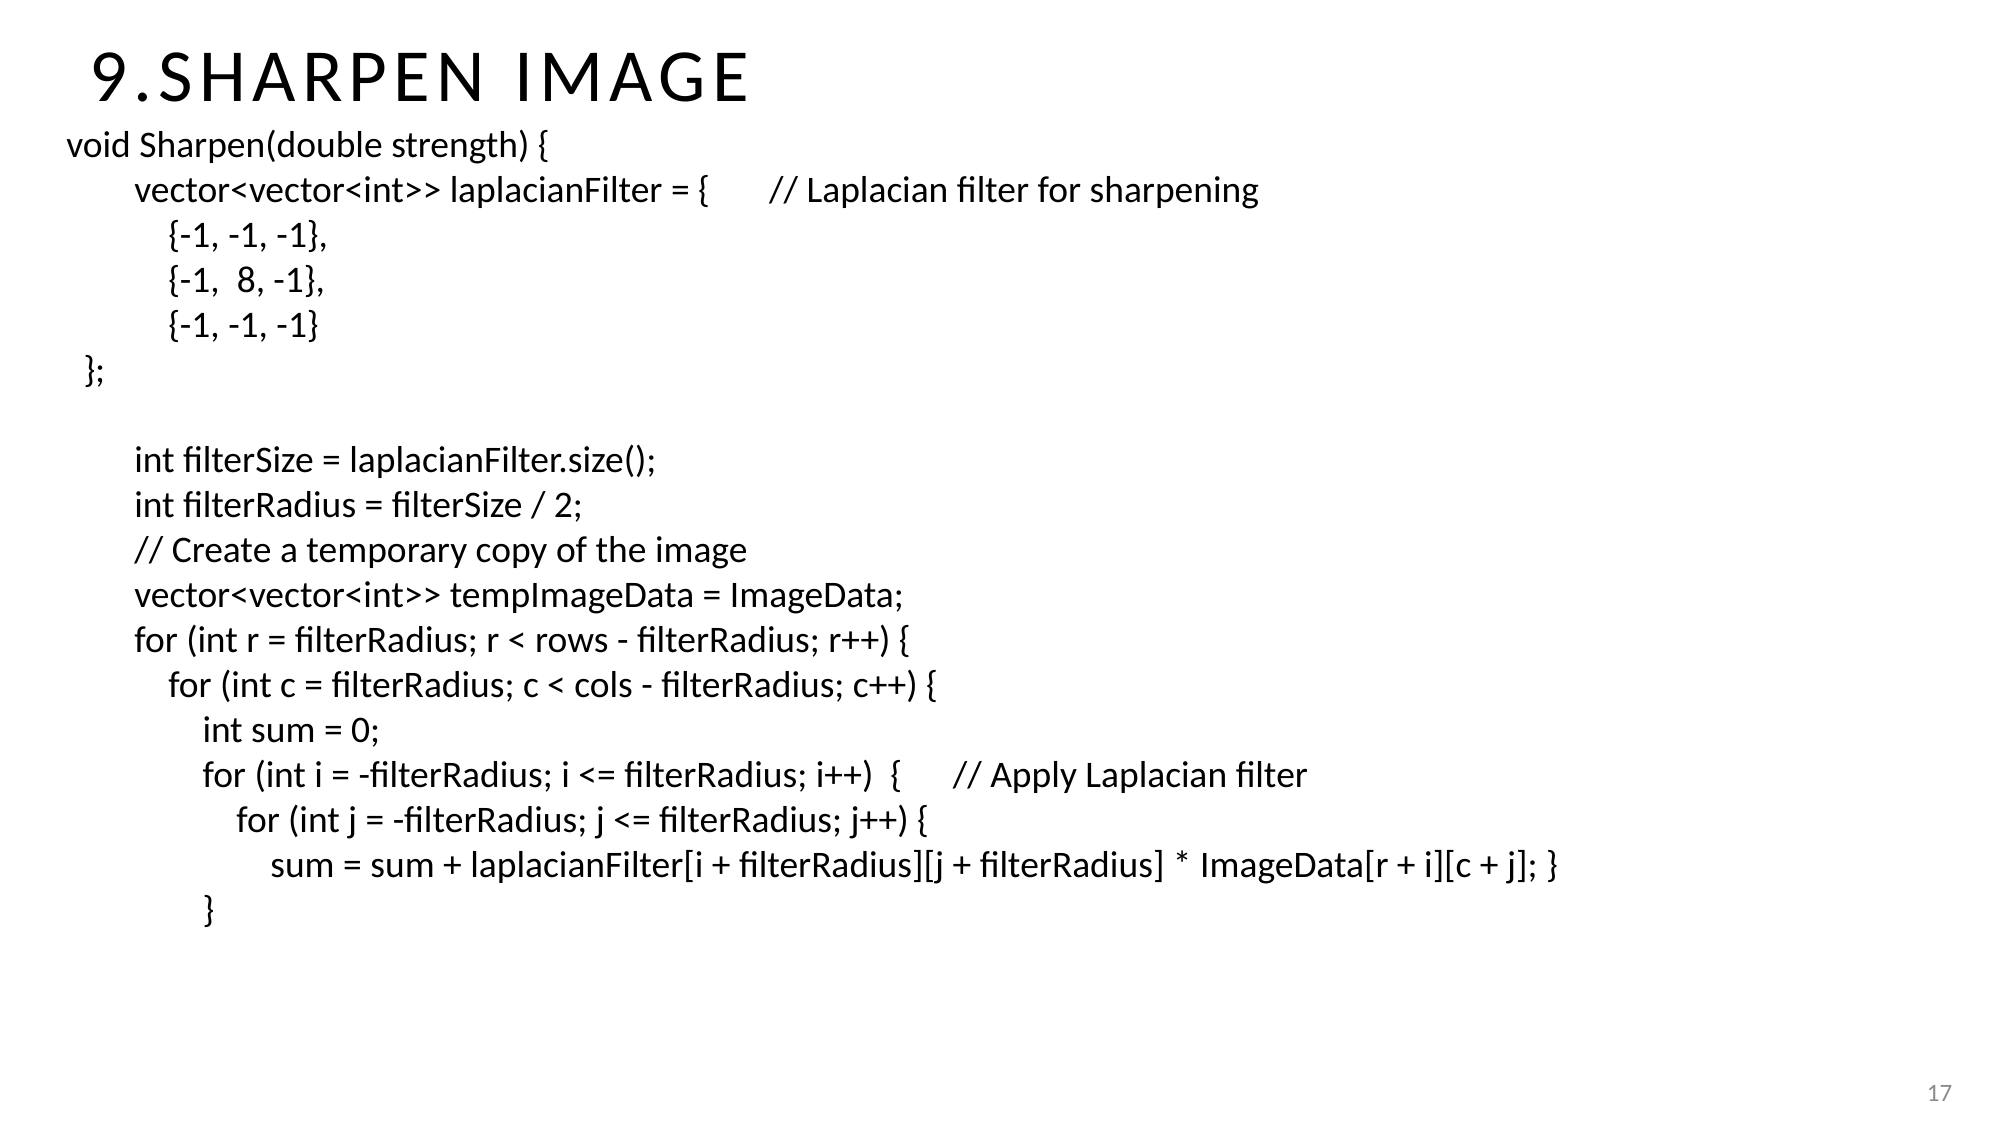

# 9.sharpen IMAGE
void Sharpen(double strength) {
        vector<vector<int>> laplacianFilter = {       // Laplacian filter for sharpening
            {-1, -1, -1},
            {-1,  8, -1},
            {-1, -1, -1}
  };

        int filterSize = laplacianFilter.size();
        int filterRadius = filterSize / 2;
        // Create a temporary copy of the image
        vector<vector<int>> tempImageData = ImageData;
        for (int r = filterRadius; r < rows - filterRadius; r++) {
            for (int c = filterRadius; c < cols - filterRadius; c++) {
                int sum = 0;
                for (int i = -filterRadius; i <= filterRadius; i++)  {      // Apply Laplacian filter
                    for (int j = -filterRadius; j <= filterRadius; j++) {
                        sum = sum + laplacianFilter[i + filterRadius][j + filterRadius] * ImageData[r + i][c + j]; }
                }

17